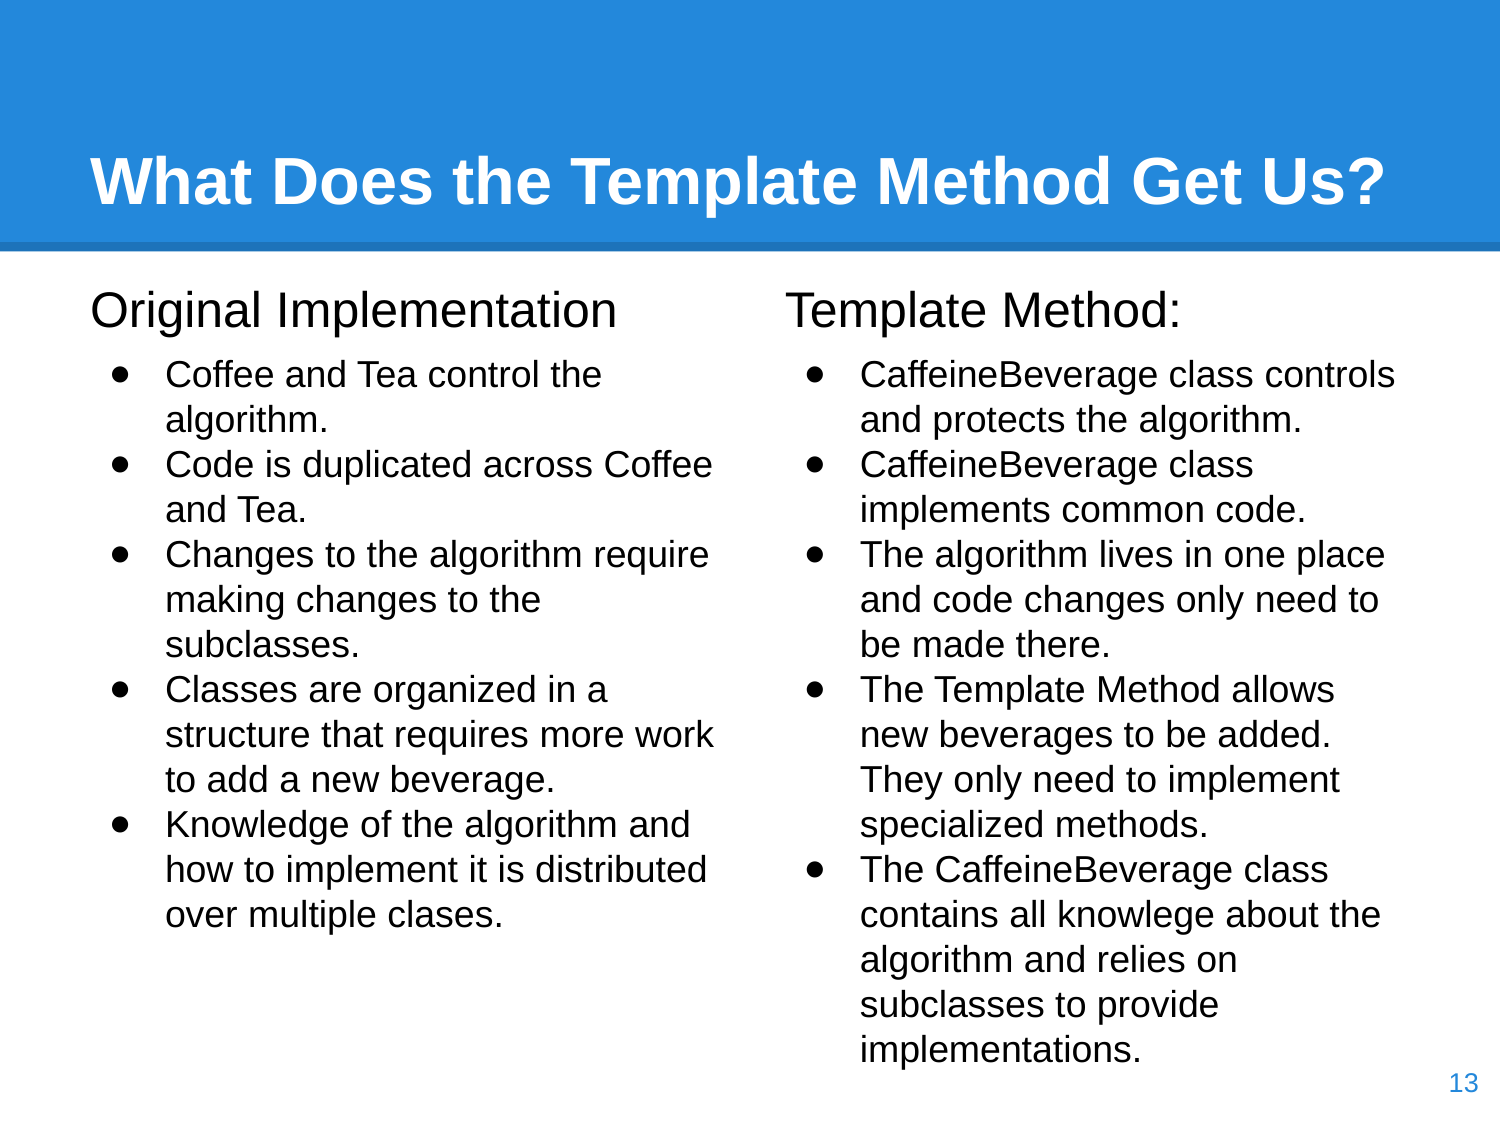

# What Does the Template Method Get Us?
Original Implementation
Coffee and Tea control the algorithm.
Code is duplicated across Coffee and Tea.
Changes to the algorithm require making changes to the subclasses.
Classes are organized in a structure that requires more work to add a new beverage.
Knowledge of the algorithm and how to implement it is distributed over multiple clases.
Template Method:
CaffeineBeverage class controls and protects the algorithm.
CaffeineBeverage class implements common code.
The algorithm lives in one place and code changes only need to be made there.
The Template Method allows new beverages to be added. They only need to implement specialized methods.
The CaffeineBeverage class contains all knowlege about the algorithm and relies on subclasses to provide implementations.
13